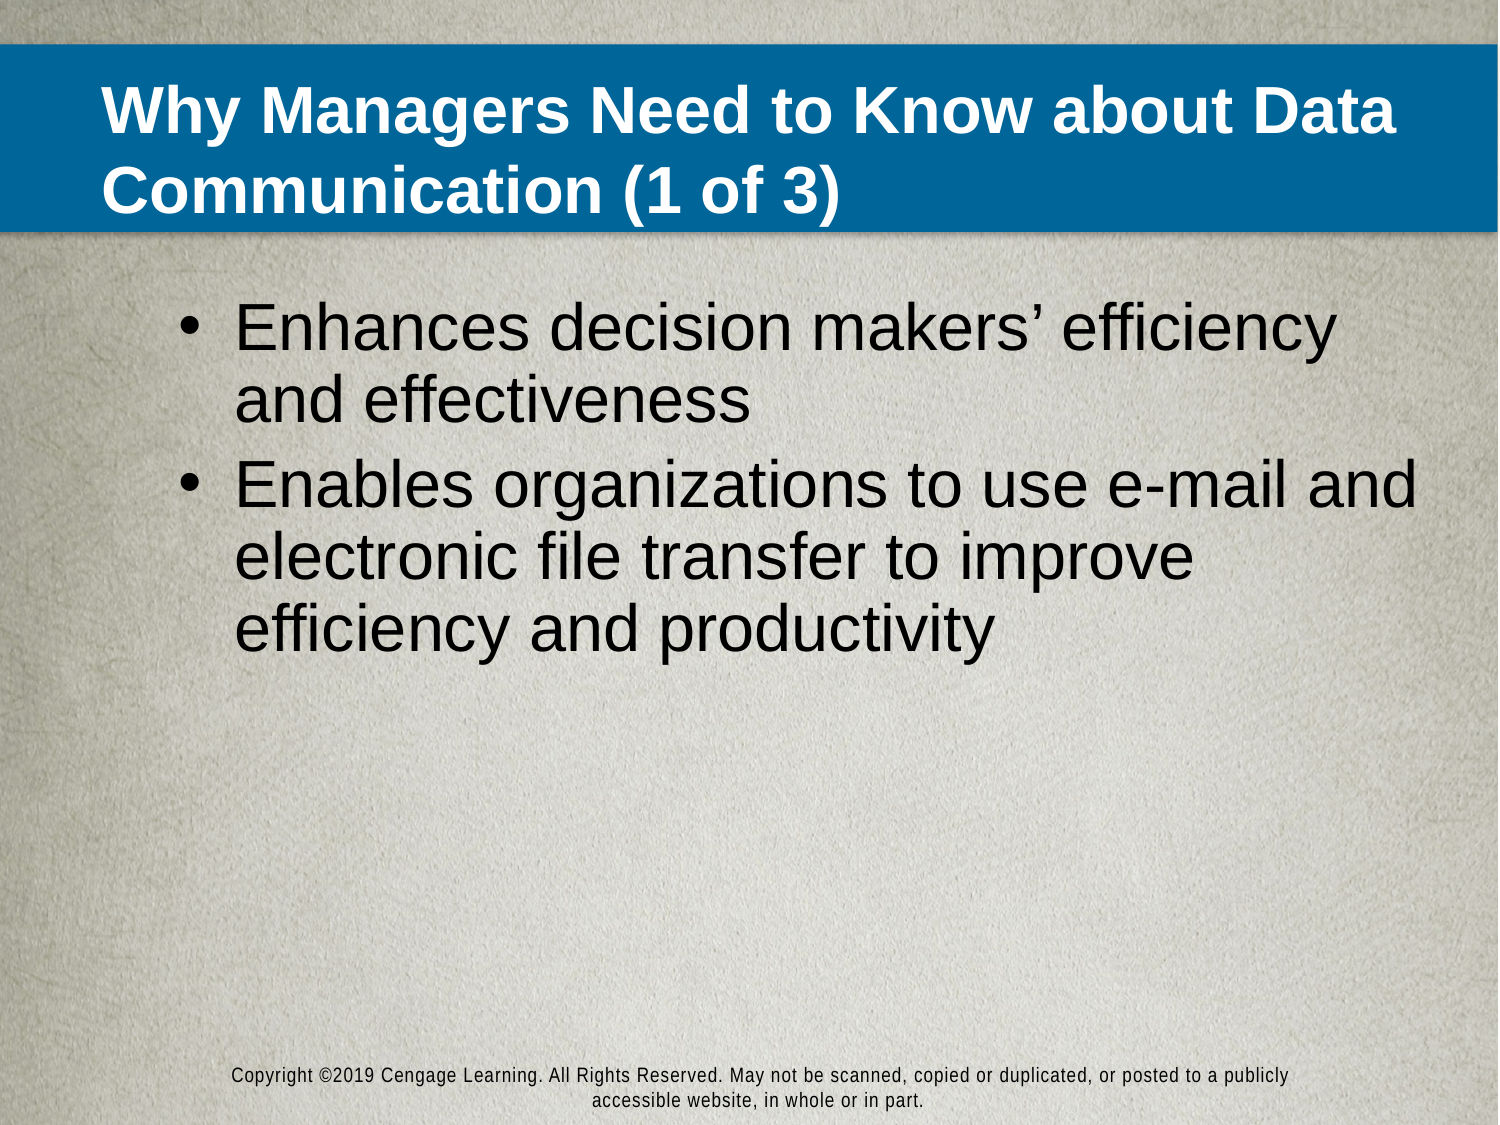

# Why Managers Need to Know about Data Communication (1 of 3)
Enhances decision makers’ efficiency and effectiveness
Enables organizations to use e-mail and electronic file transfer to improve efficiency and productivity